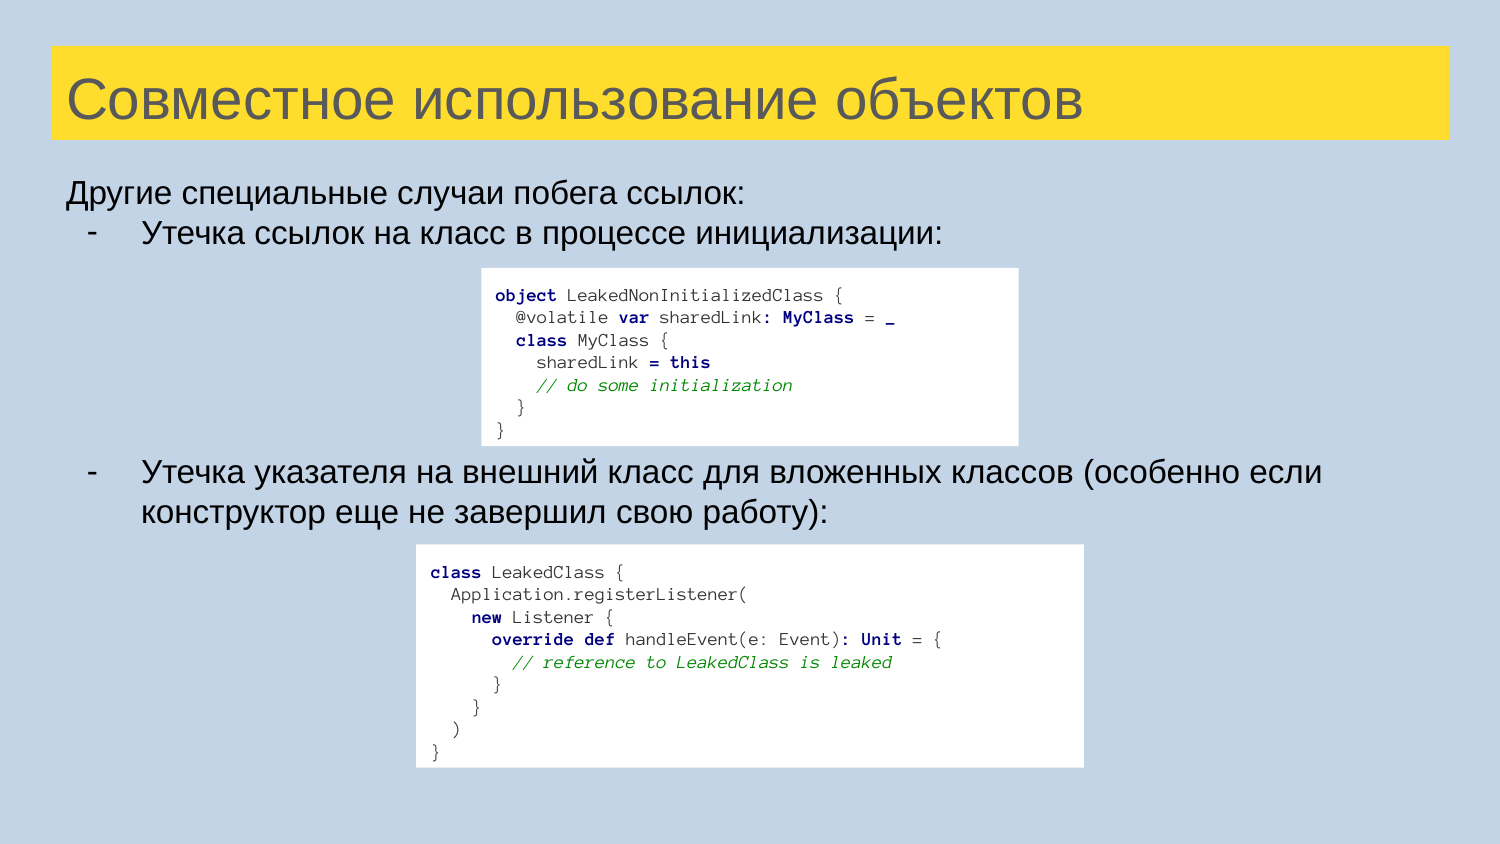

# Совместное использование объектов
Другие специальные случаи побега ссылок:
Утечка ссылок на класс в процессе инициализации:

Утечка указателя на внешний класс для вложенных классов (особенно если конструктор еще не завершил свою работу):
object LeakedNonInitializedClass {
  @volatile var sharedLink: MyClass = _
  class MyClass {
    sharedLink = this
    // do some initialization
  }
}
class LeakedClass {
  Application.registerListener(
    new Listener {
      override def handleEvent(e: Event): Unit = {
        // reference to LeakedClass is leaked
      }
    }
  )
}